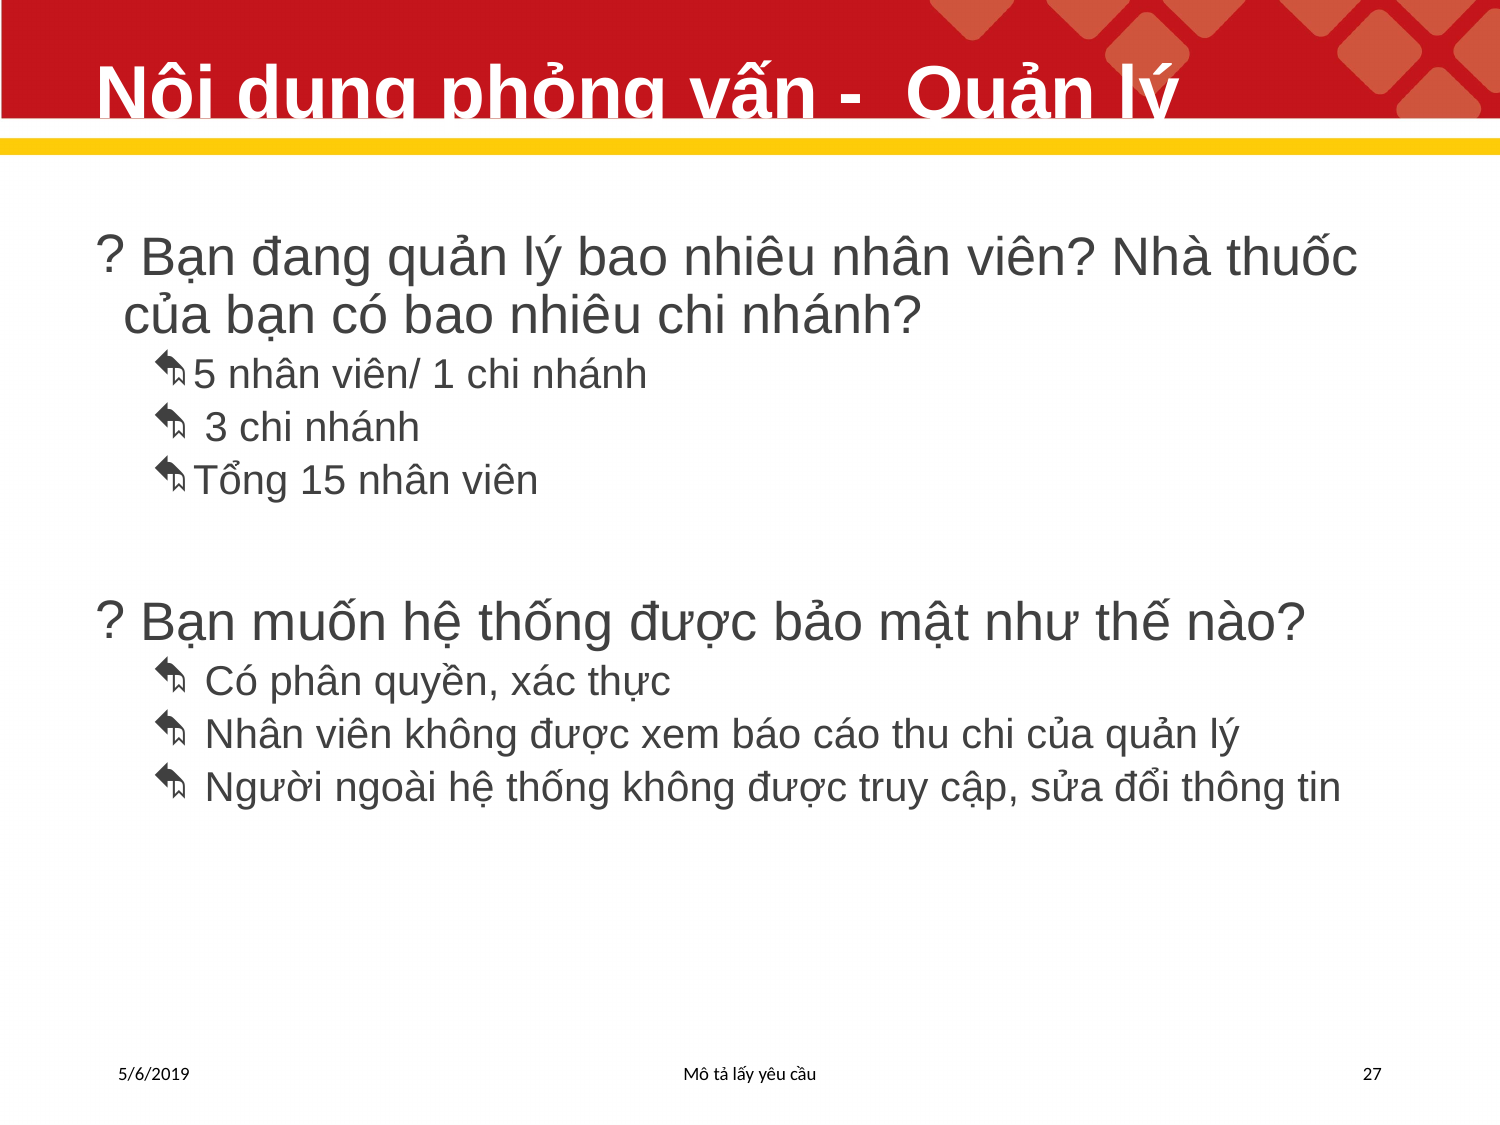

# Nội dung phỏng vấn -  Quản lý
 Bạn đang quản lý bao nhiêu nhân viên? Nhà thuốc của bạn có bao nhiêu chi nhánh?
5 nhân viên/ 1 chi nhánh
 3 chi nhánh
Tổng 15 nhân viên

 Bạn muốn hệ thống được bảo mật như thế nào?
 Có phân quyền, xác thực
 Nhân viên không được xem báo cáo thu chi của quản lý
 Người ngoài hệ thống không được truy cập, sửa đổi thông tin

5/6/2019
Mô tả lấy yêu cầu
27